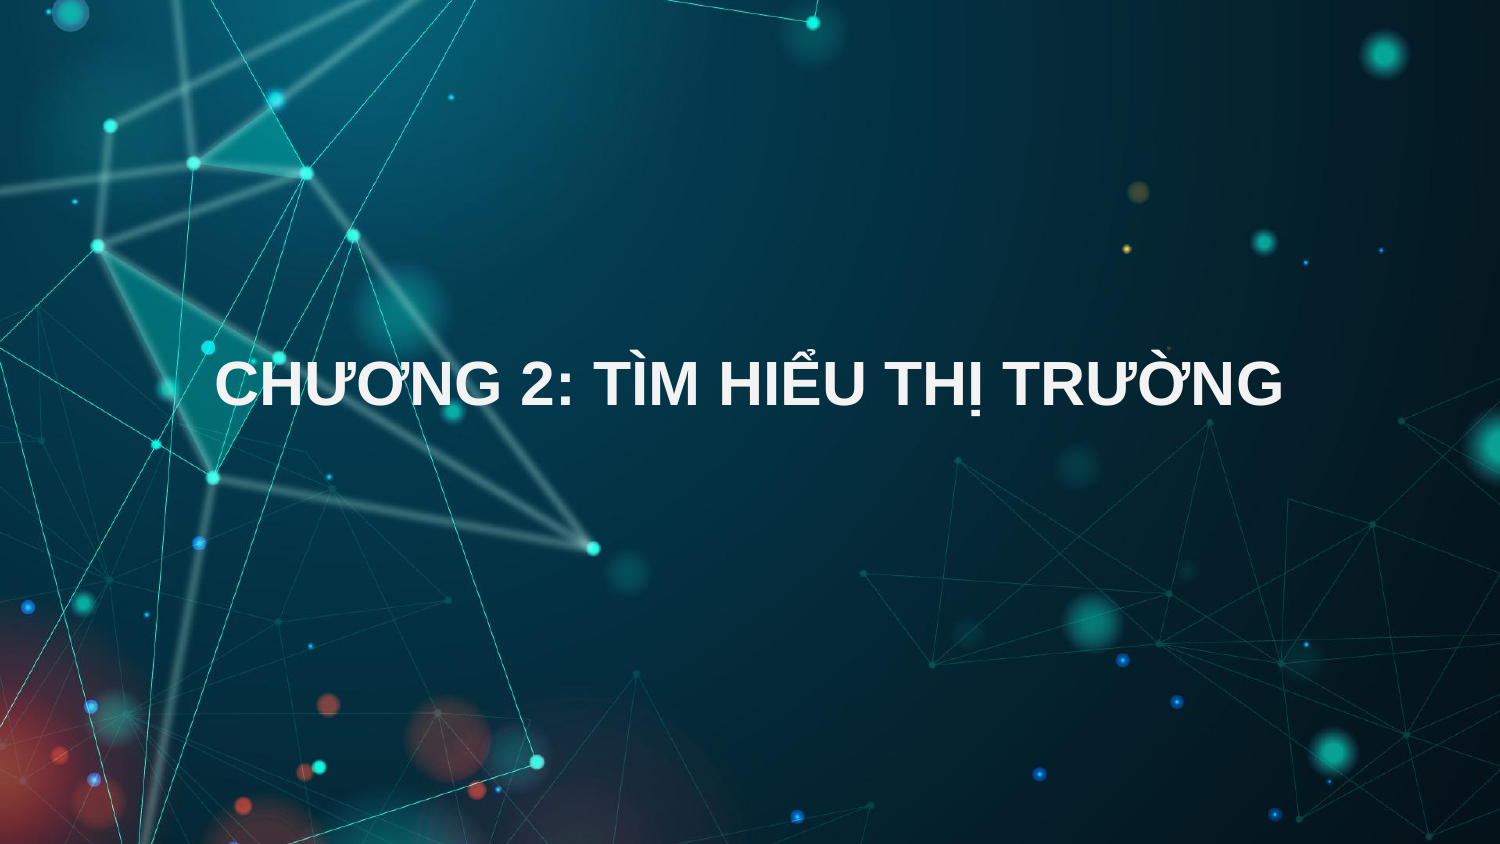

# CHƯƠNG 2: TÌM HIỂU THỊ TRƯỜNG